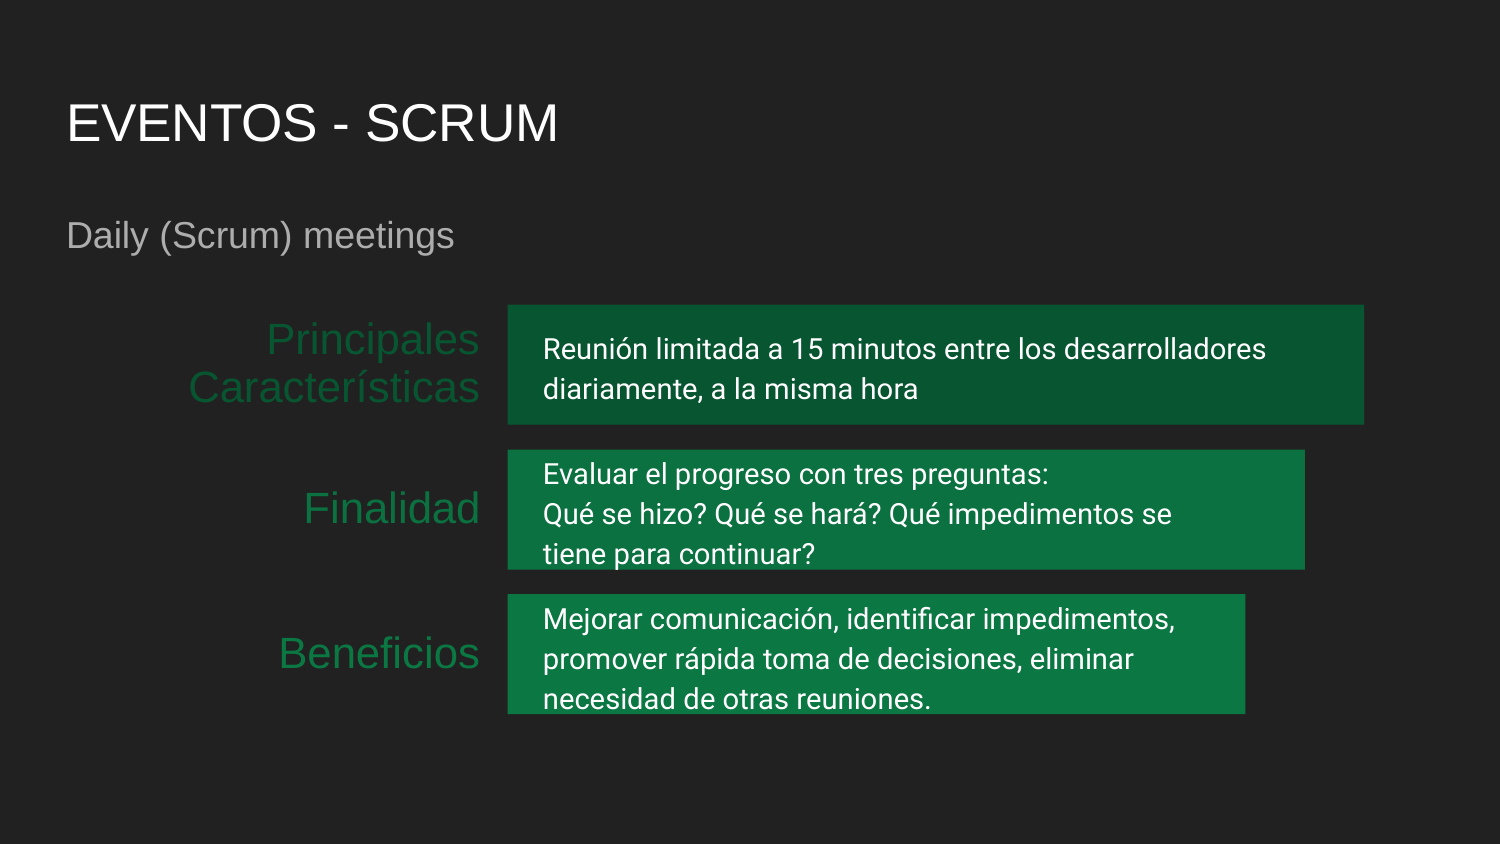

# EVENTOS - SCRUM
Daily (Scrum) meetings

Principales Características
Reunión limitada a 15 minutos entre los desarrolladores diariamente, a la misma hora

Finalidad
Evaluar el progreso con tres preguntas:
Qué se hizo? Qué se hará? Qué impedimentos se tiene para continuar?

Beneficios
Mejorar comunicación, identificar impedimentos, promover rápida toma de decisiones, eliminar necesidad de otras reuniones.